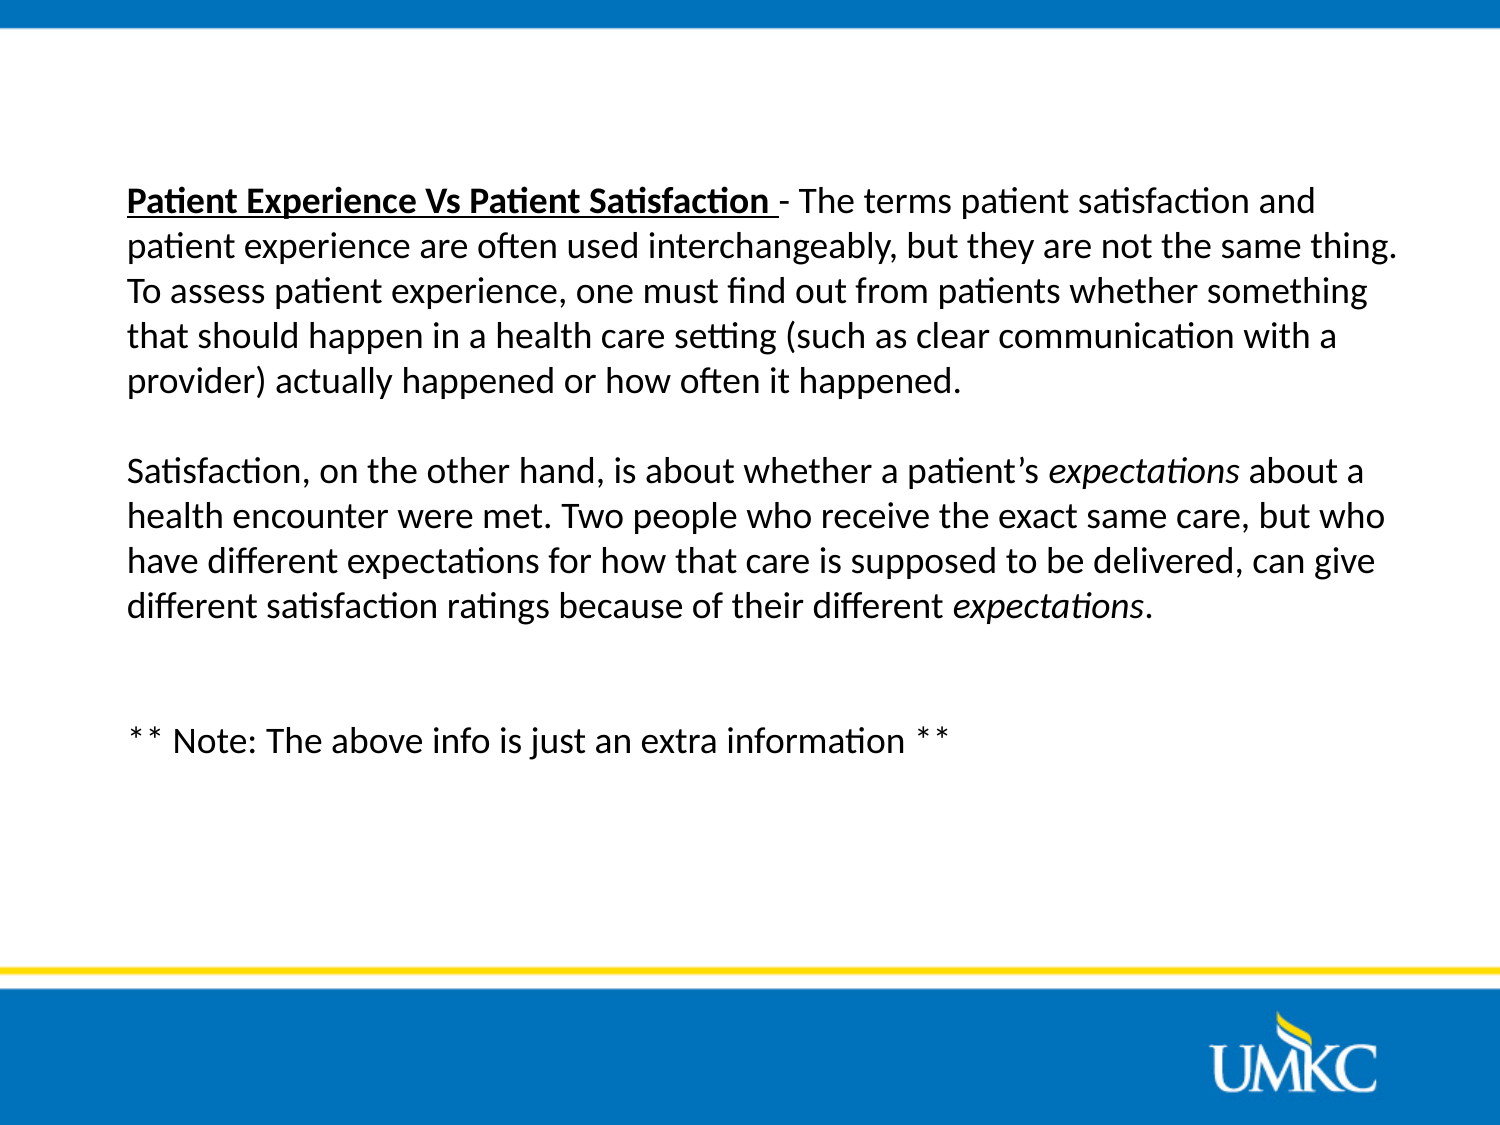

Patient Experience Vs Patient Satisfaction - The terms patient satisfaction and patient experience are often used interchangeably, but they are not the same thing. To assess patient experience, one must find out from patients whether something that should happen in a health care setting (such as clear communication with a provider) actually happened or how often it happened.

Satisfaction, on the other hand, is about whether a patient’s expectations about a health encounter were met. Two people who receive the exact same care, but who have different expectations for how that care is supposed to be delivered, can give different satisfaction ratings because of their different expectations.

** Note: The above info is just an extra information **